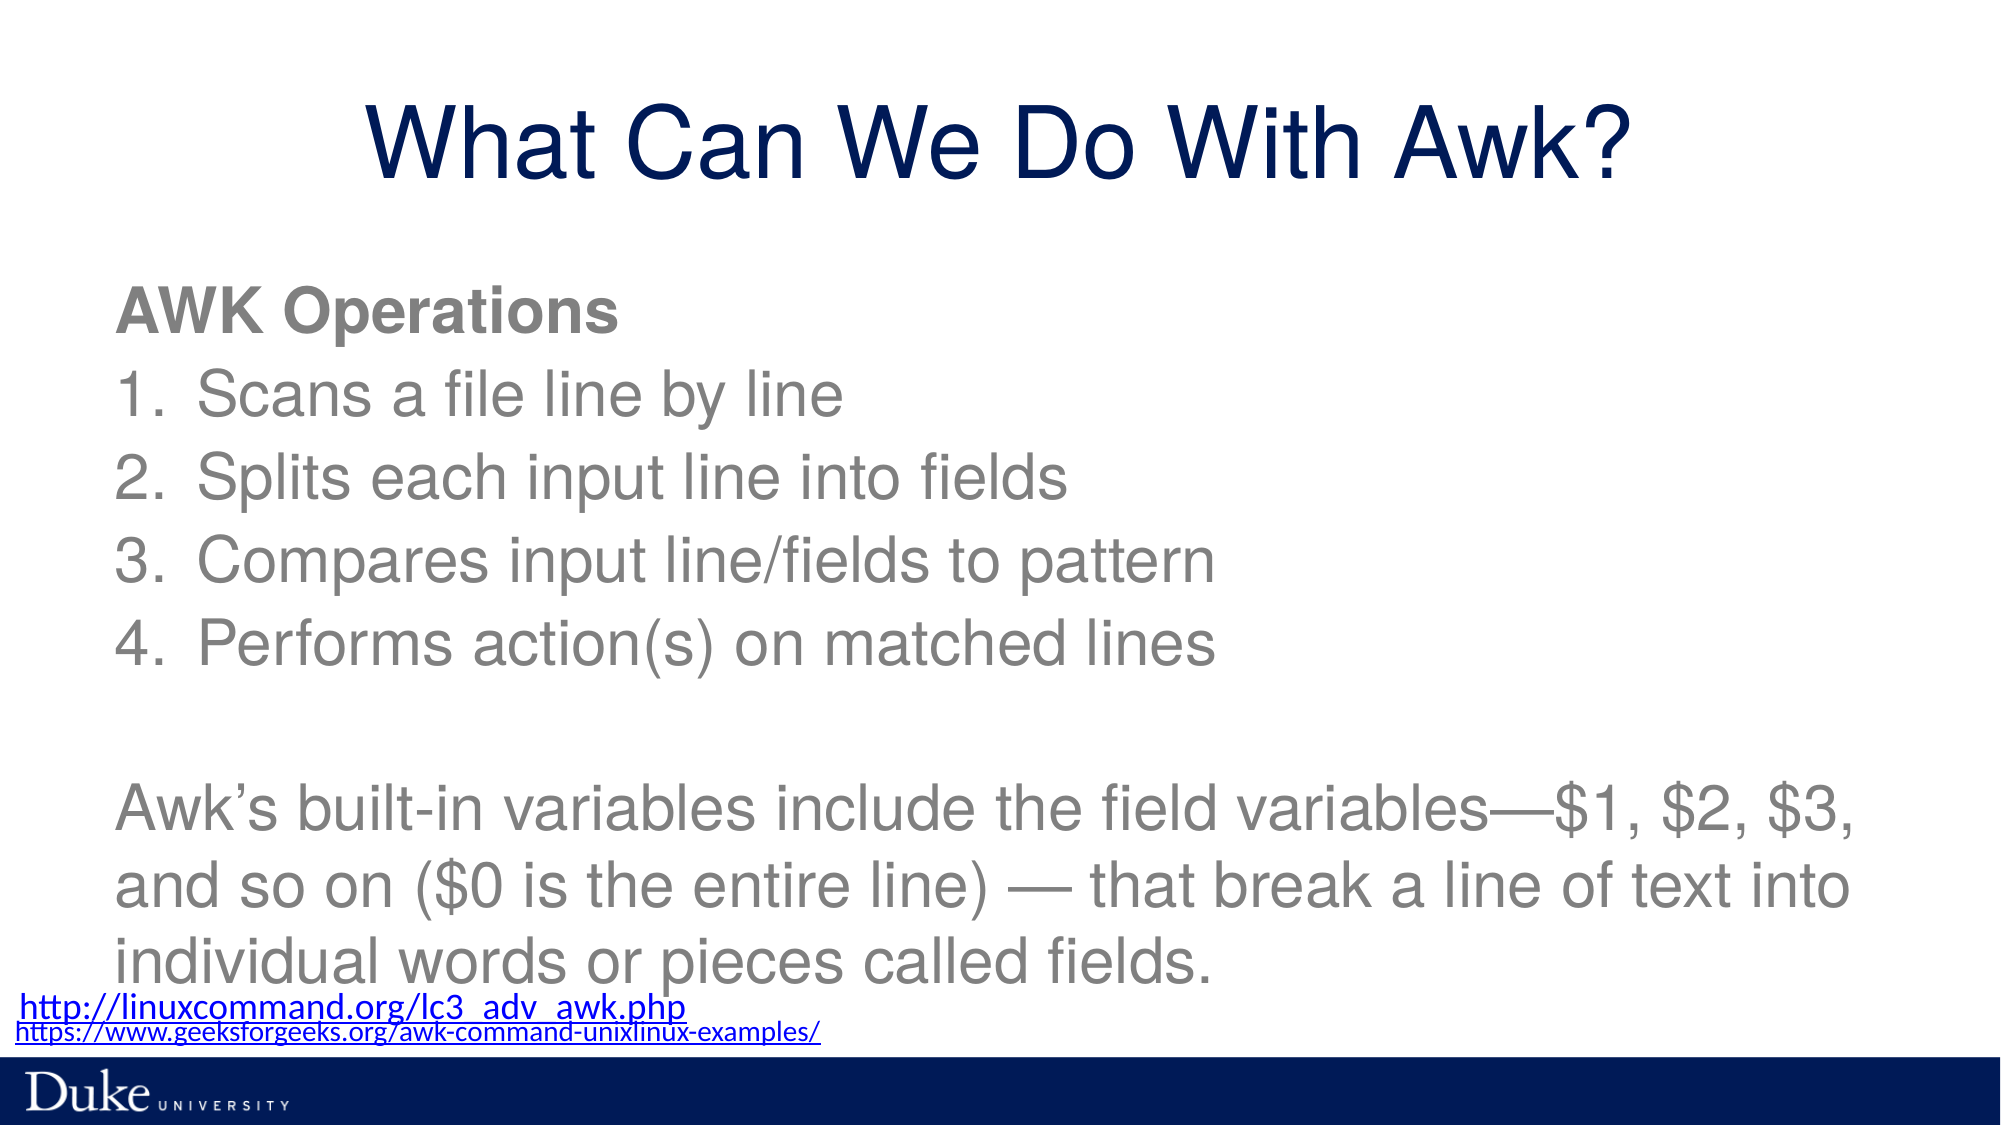

# What Can We Do With Awk?
AWK Operations
Scans a file line by line
Splits each input line into fields
Compares input line/fields to pattern
Performs action(s) on matched lines

Awk’s built-in variables include the field variables—$1, $2, $3, and so on ($0 is the entire line) — that break a line of text into individual words or pieces called fields.

http://linuxcommand.org/lc3_adv_awk.php
https://www.geeksforgeeks.org/awk-command-unixlinux-examples/